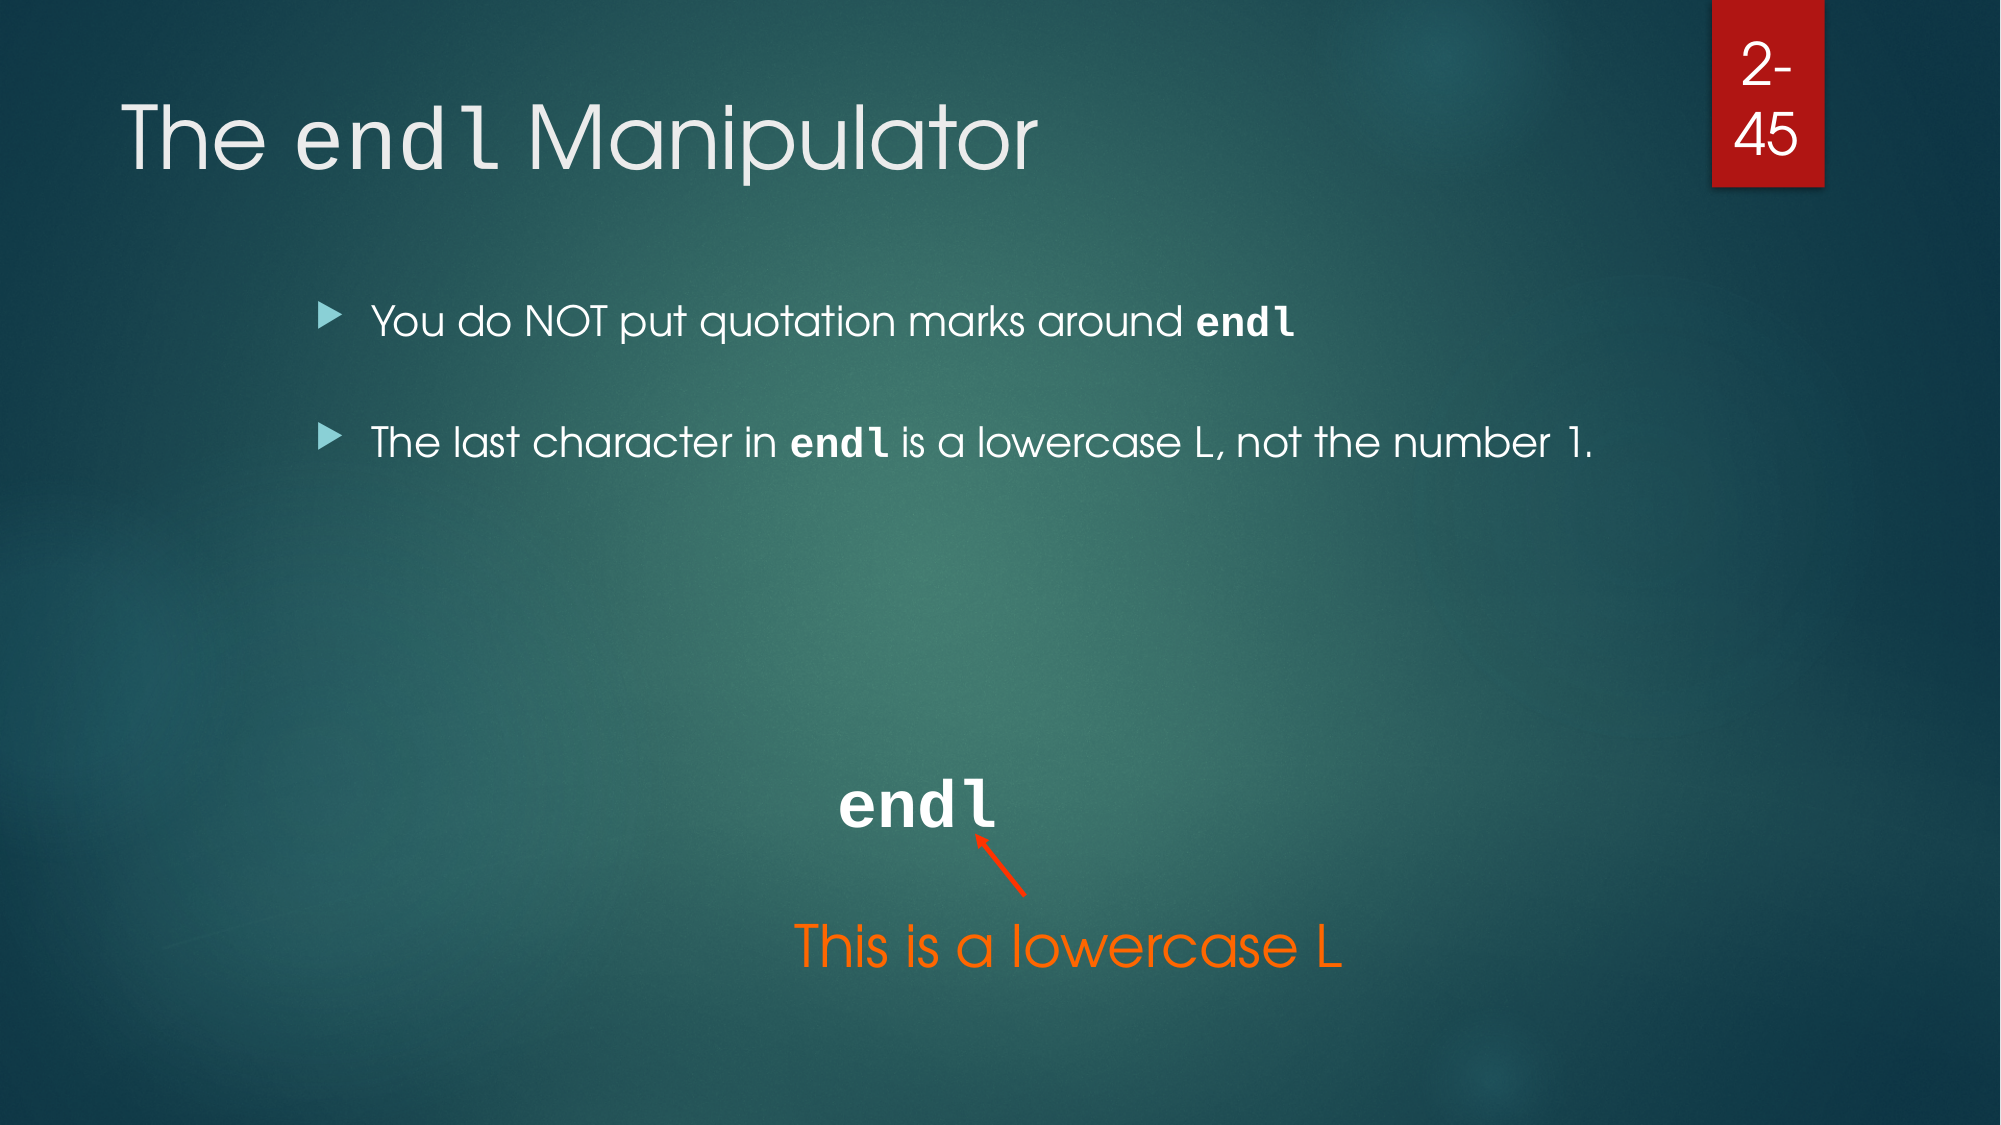

2-45
# The endl Manipulator
You do NOT put quotation marks around endl
The last character in endl is a lowercase L, not the number 1.

endl

This is a lowercase L